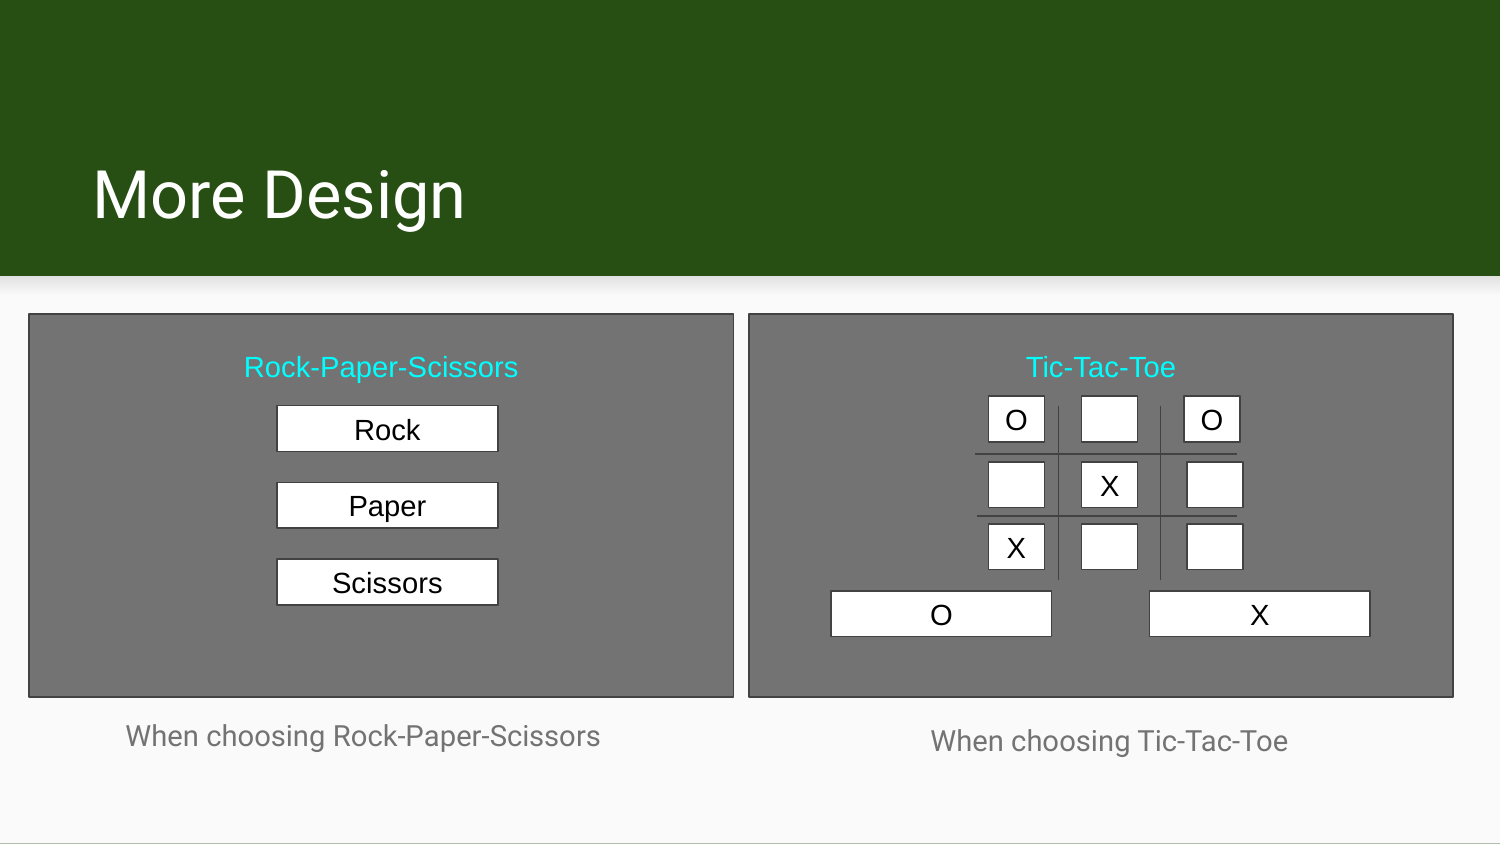

# More Design
Rock-Paper-Scissors

Tic-Tac-Toe

O

O
Rock

X

Paper
X

Scissors
O
X
When choosing Rock-Paper-Scissors

When choosing Tic-Tac-Toe